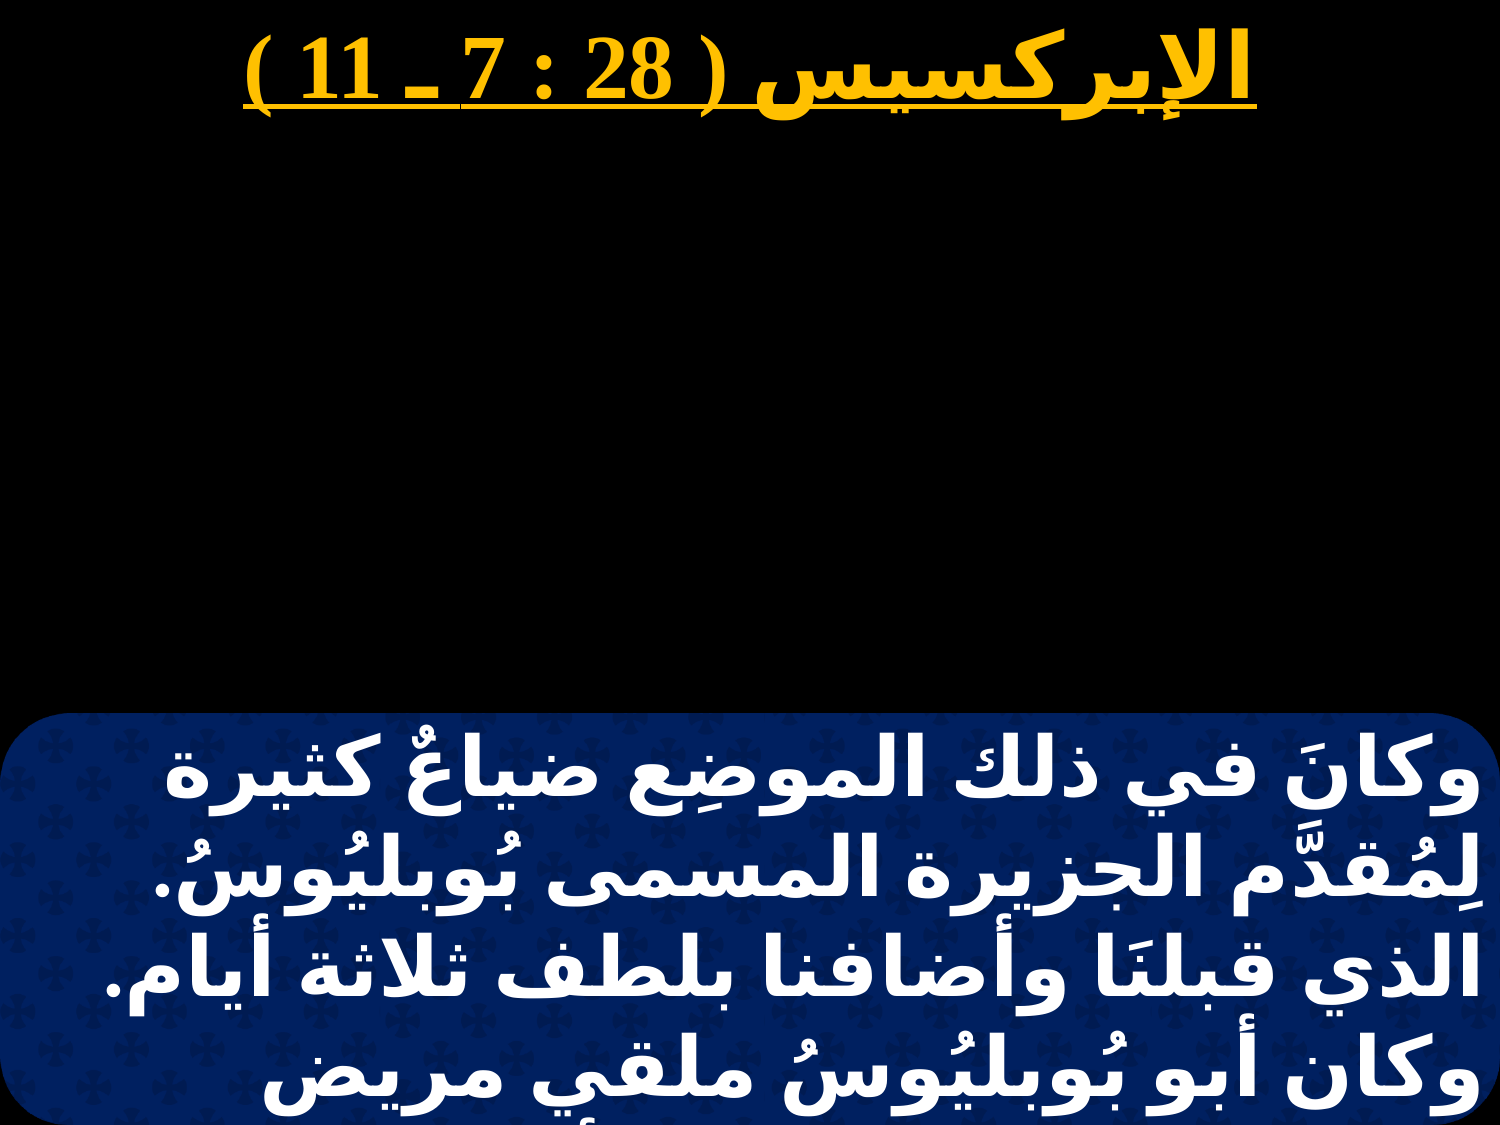

الإبركسيس ( 28 : 7 ـ 11 )
وكانَ في ذلك الموضِع ضياعٌ كثيرة لِمُقدَّم الجزيرة المسمى بُوبليُوسُ. الذي قبلنَا وأضافنا بلطف ثلاثة أيام. وكان أبو بُوبليُوسُ ملقي مريض قدامهم بحُمَّى ووجع الأمعاء. فدخلَ إليه بُولُس وصلَّى، ووضعَ